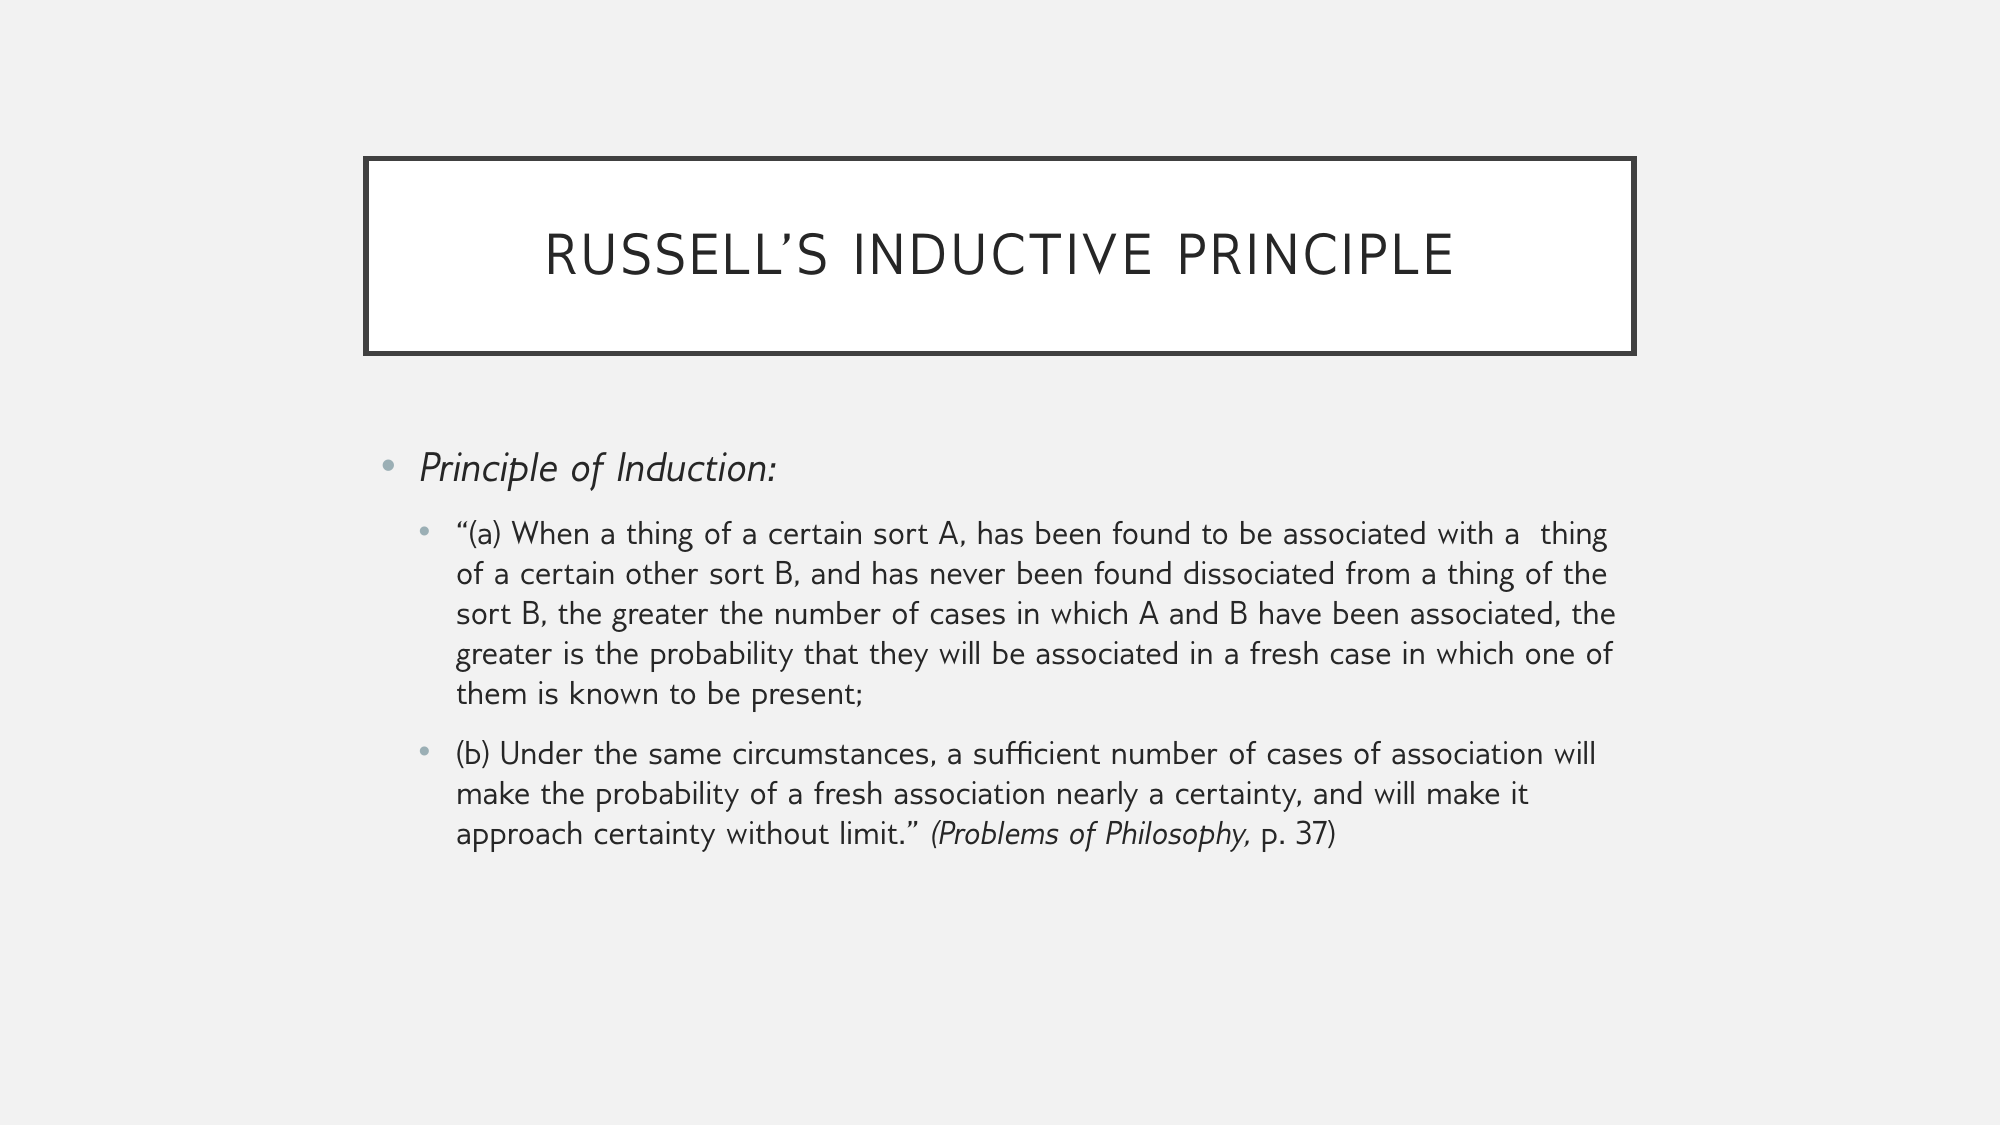

# Russell’s inductive principle
Principle of Induction:
“(a) When a thing of a certain sort A, has been found to be associated with a  thing of a certain other sort B, and has never been found dissociated from a thing of the sort B, the greater the number of cases in which A and B have been associated, the greater is the probability that they will be associated in a fresh case in which one of them is known to be present;
(b) Under the same circumstances, a sufficient number of cases of association will make the probability of a fresh association nearly a certainty, and will make it approach certainty without limit.” (Problems of Philosophy, p. 37)